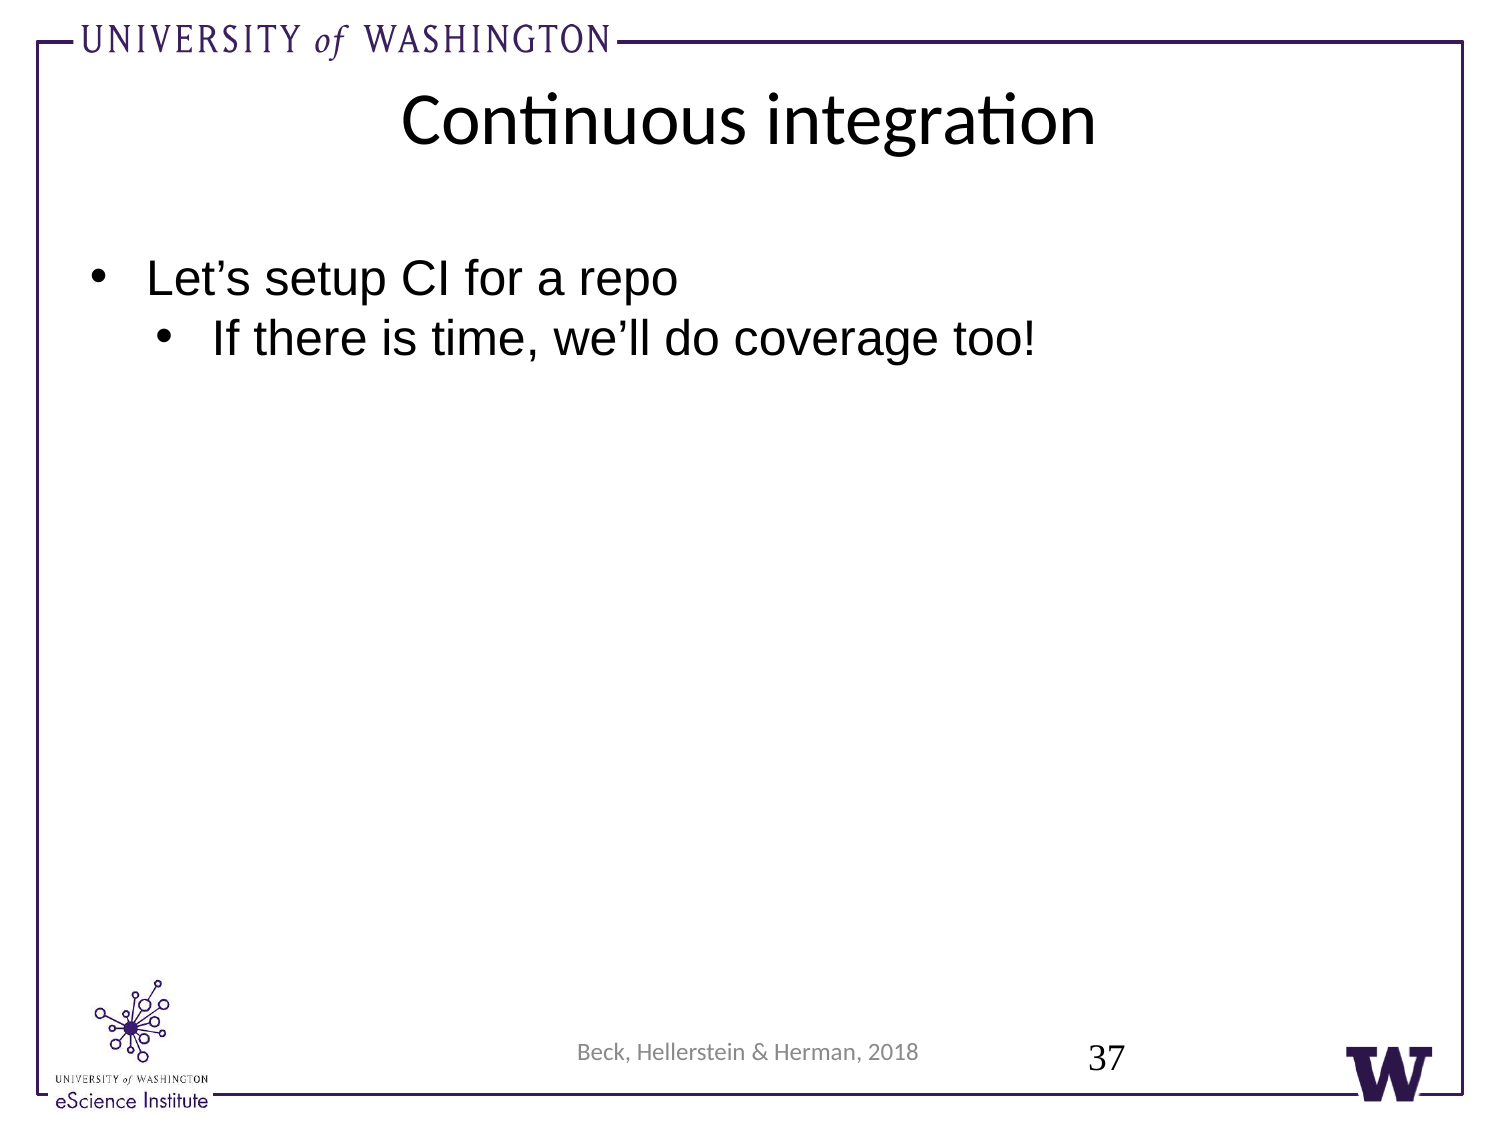

Continuous integration
Let’s setup CI for a repo
If there is time, we’ll do coverage too!
37
Beck, Hellerstein & Herman, 2018